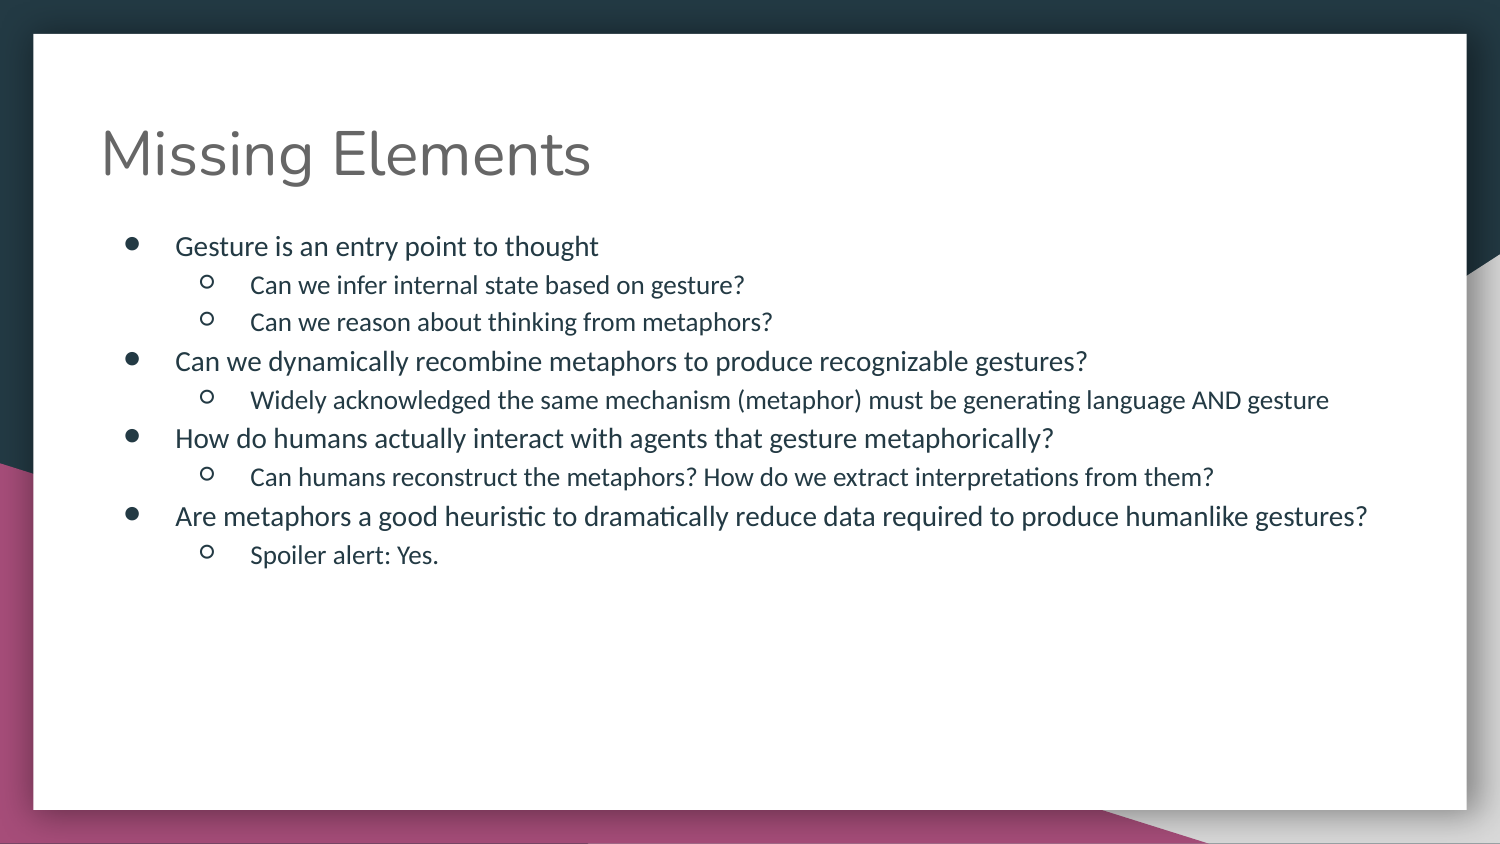

# Missing Elements
Gesture is an entry point to thought
Can we infer internal state based on gesture?
Can we reason about thinking from metaphors?
Can we dynamically recombine metaphors to produce recognizable gestures?
Widely acknowledged the same mechanism (metaphor) must be generating language AND gesture
How do humans actually interact with agents that gesture metaphorically?
Can humans reconstruct the metaphors? How do we extract interpretations from them?
Are metaphors a good heuristic to dramatically reduce data required to produce humanlike gestures?
Spoiler alert: Yes.